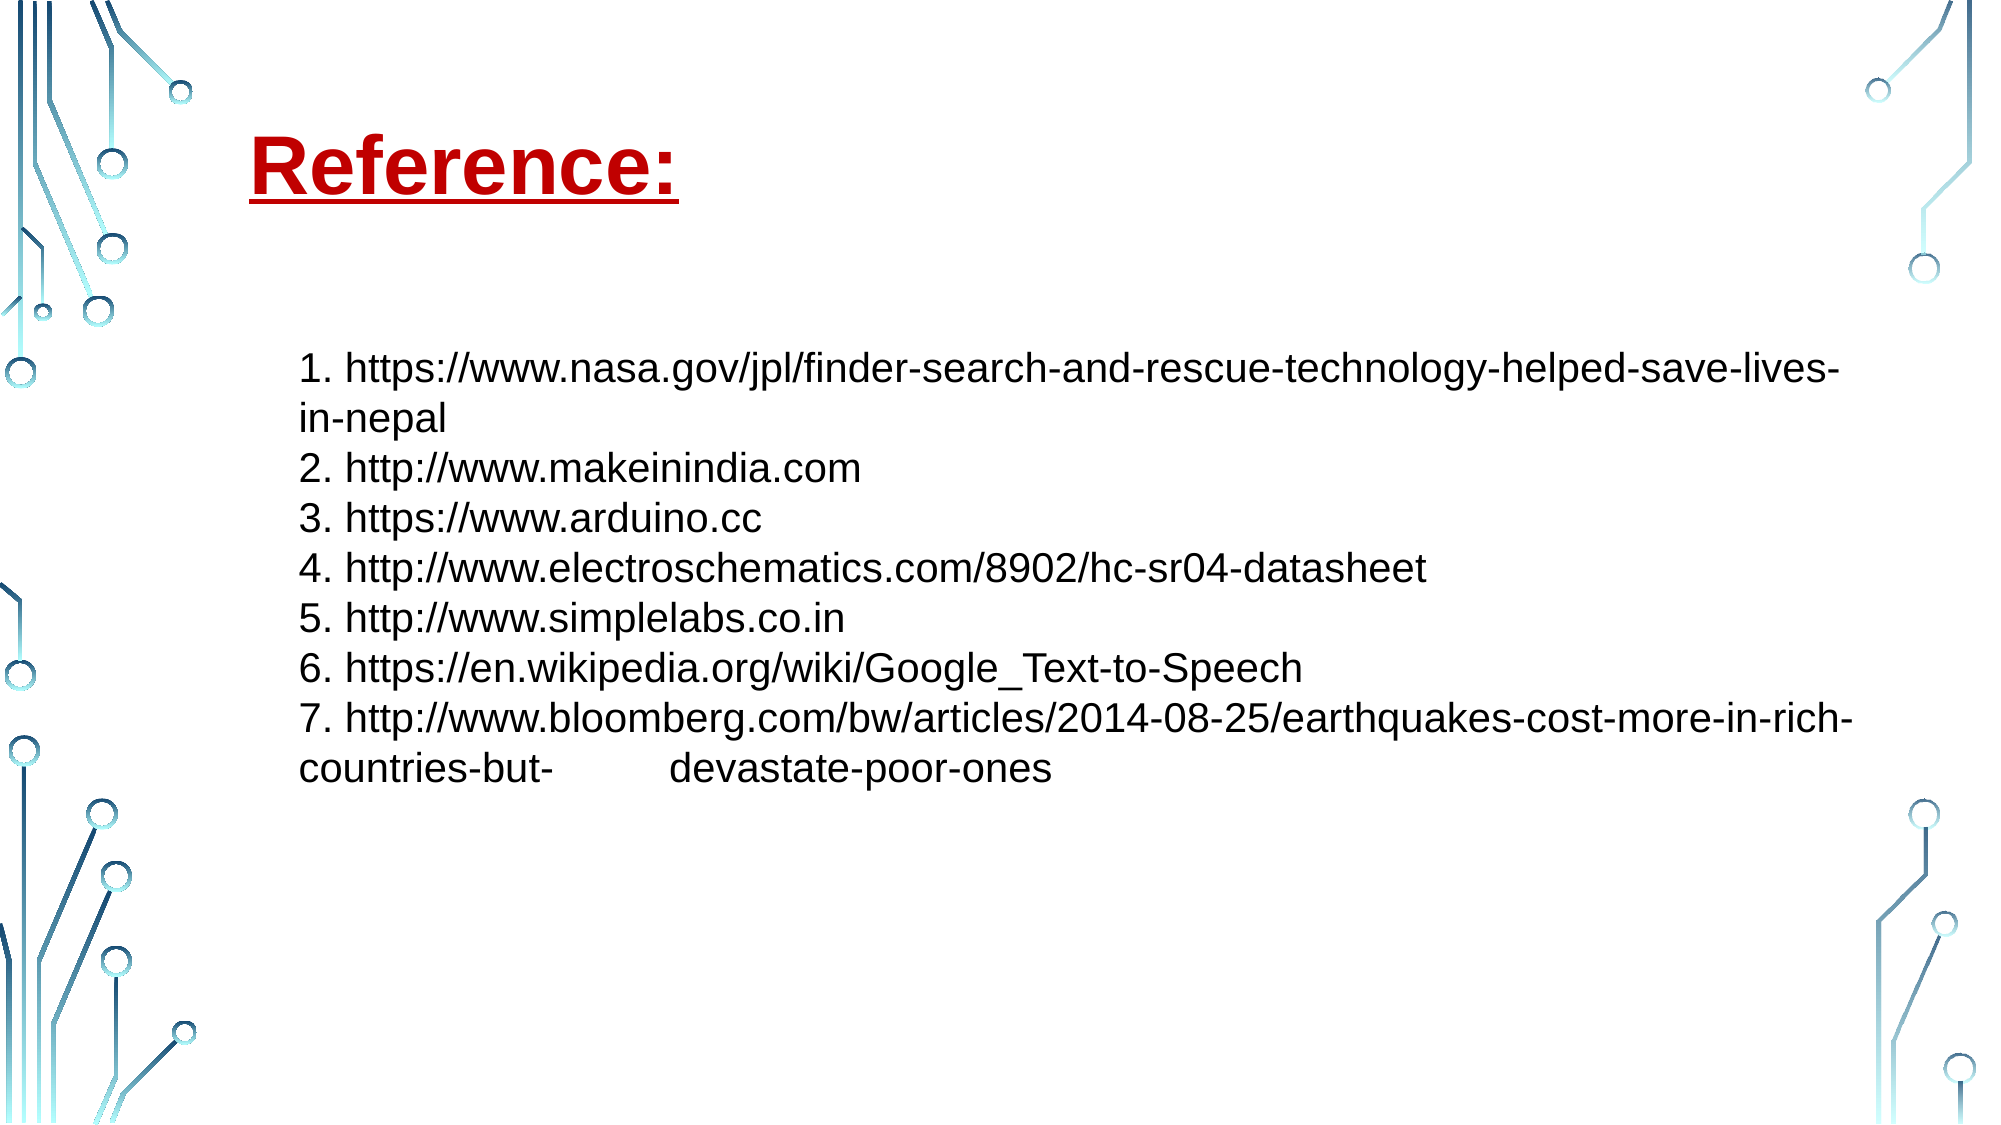

Reference:

1. https://www.nasa.gov/jpl/finder-search-and-rescue-technology-helped-save-lives-in-nepal
2. http://www.makeinindia.com
3. https://www.arduino.cc
4. http://www.electroschematics.com/8902/hc-sr04-datasheet
5. http://www.simplelabs.co.in
6. https://en.wikipedia.org/wiki/Google_Text-to-Speech
7. http://www.bloomberg.com/bw/articles/2014-08-25/earthquakes-cost-more-in-rich-countries-but-          devastate-poor-ones